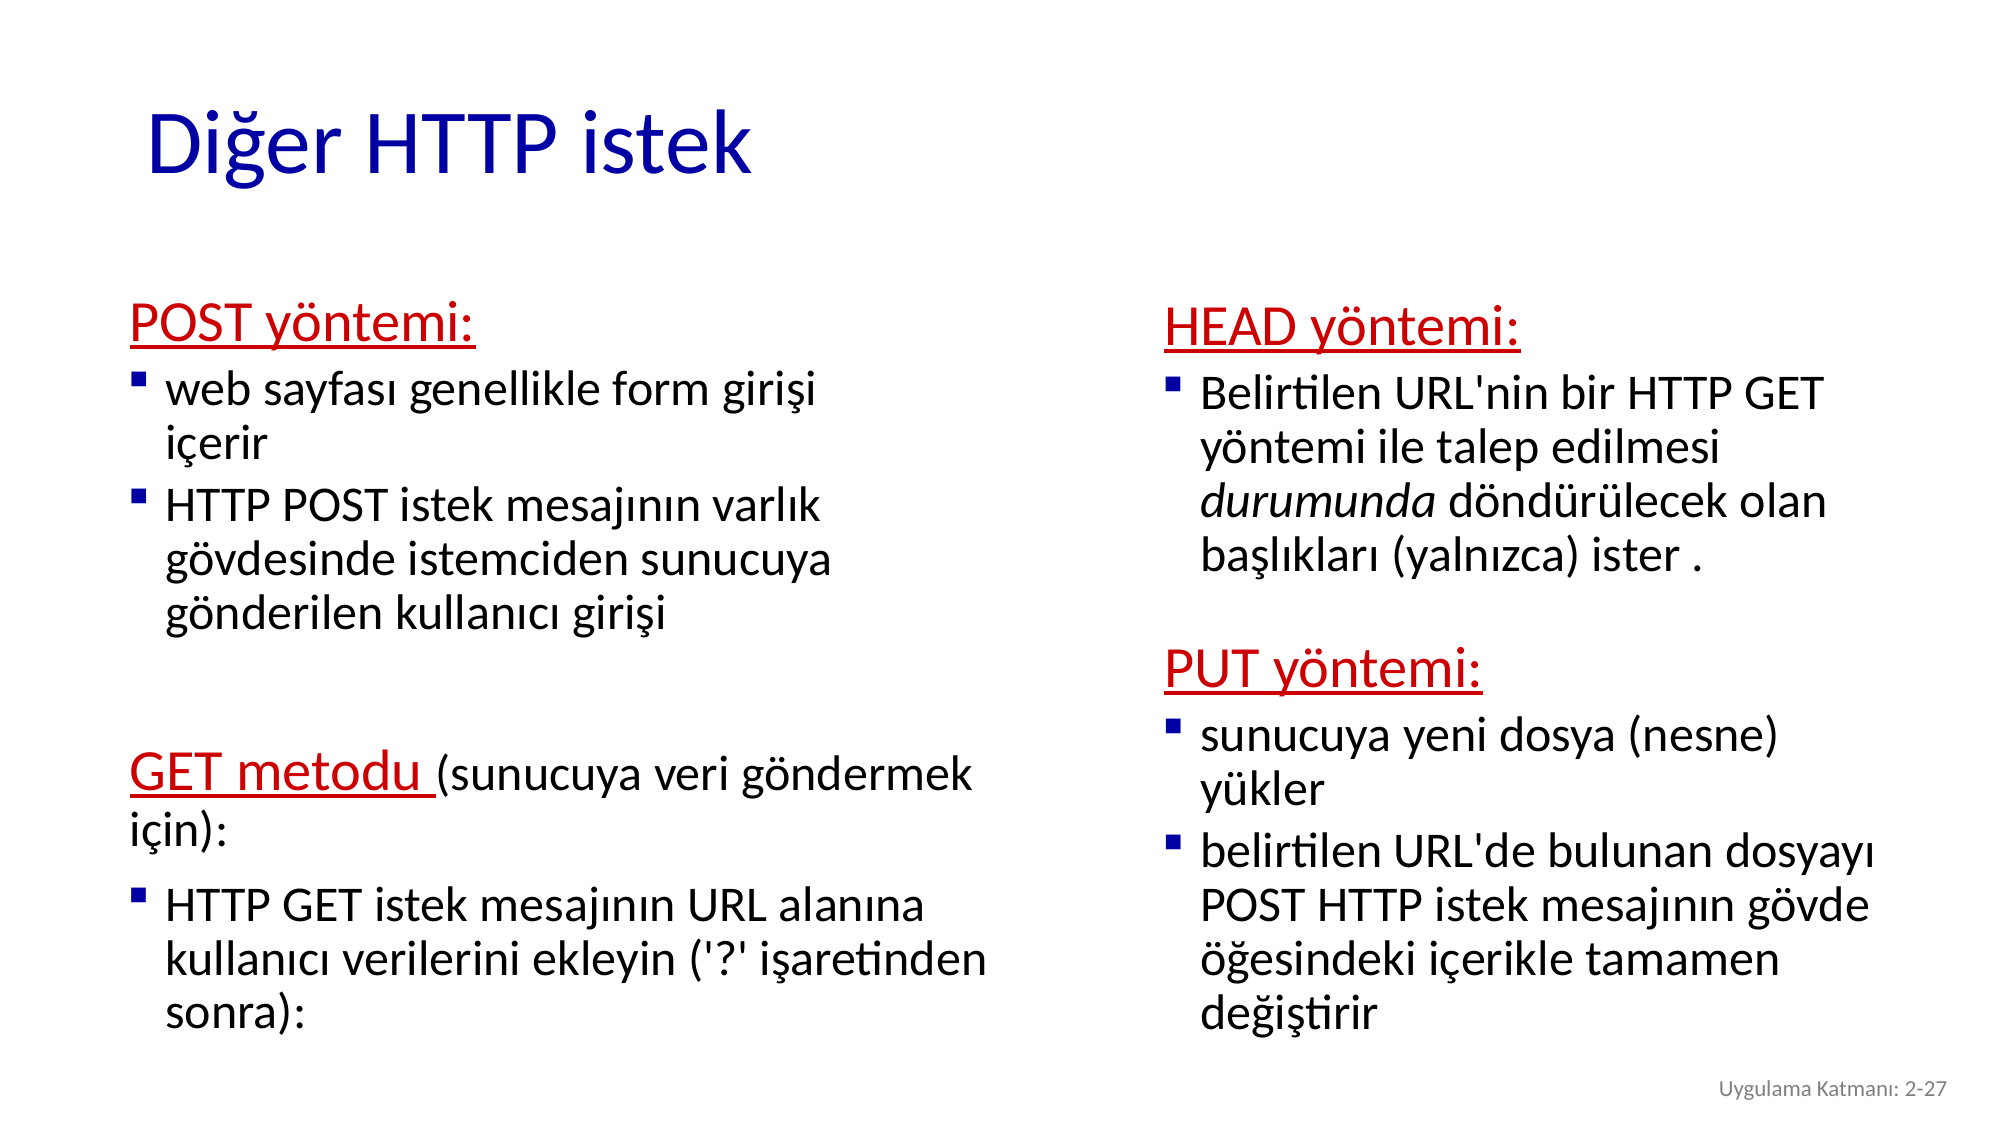

# Diğer HTTP istek
POST yöntemi:
web sayfası genellikle form girişi içerir
HTTP POST istek mesajının varlık gövdesinde istemciden sunucuya gönderilen kullanıcı girişi
HEAD yöntemi:
Belirtilen URL'nin bir HTTP GET yöntemi ile talep edilmesi durumunda döndürülecek olan başlıkları (yalnızca) ister .
PUT yöntemi:
sunucuya yeni dosya (nesne) yükler
belirtilen URL'de bulunan dosyayı POST HTTP istek mesajının gövde öğesindeki içerikle tamamen değiştirir
GET metodu (sunucuya veri göndermek için):
HTTP GET istek mesajının URL alanına kullanıcı verilerini ekleyin ('?' işaretinden sonra):
Uygulama Katmanı: 2-27